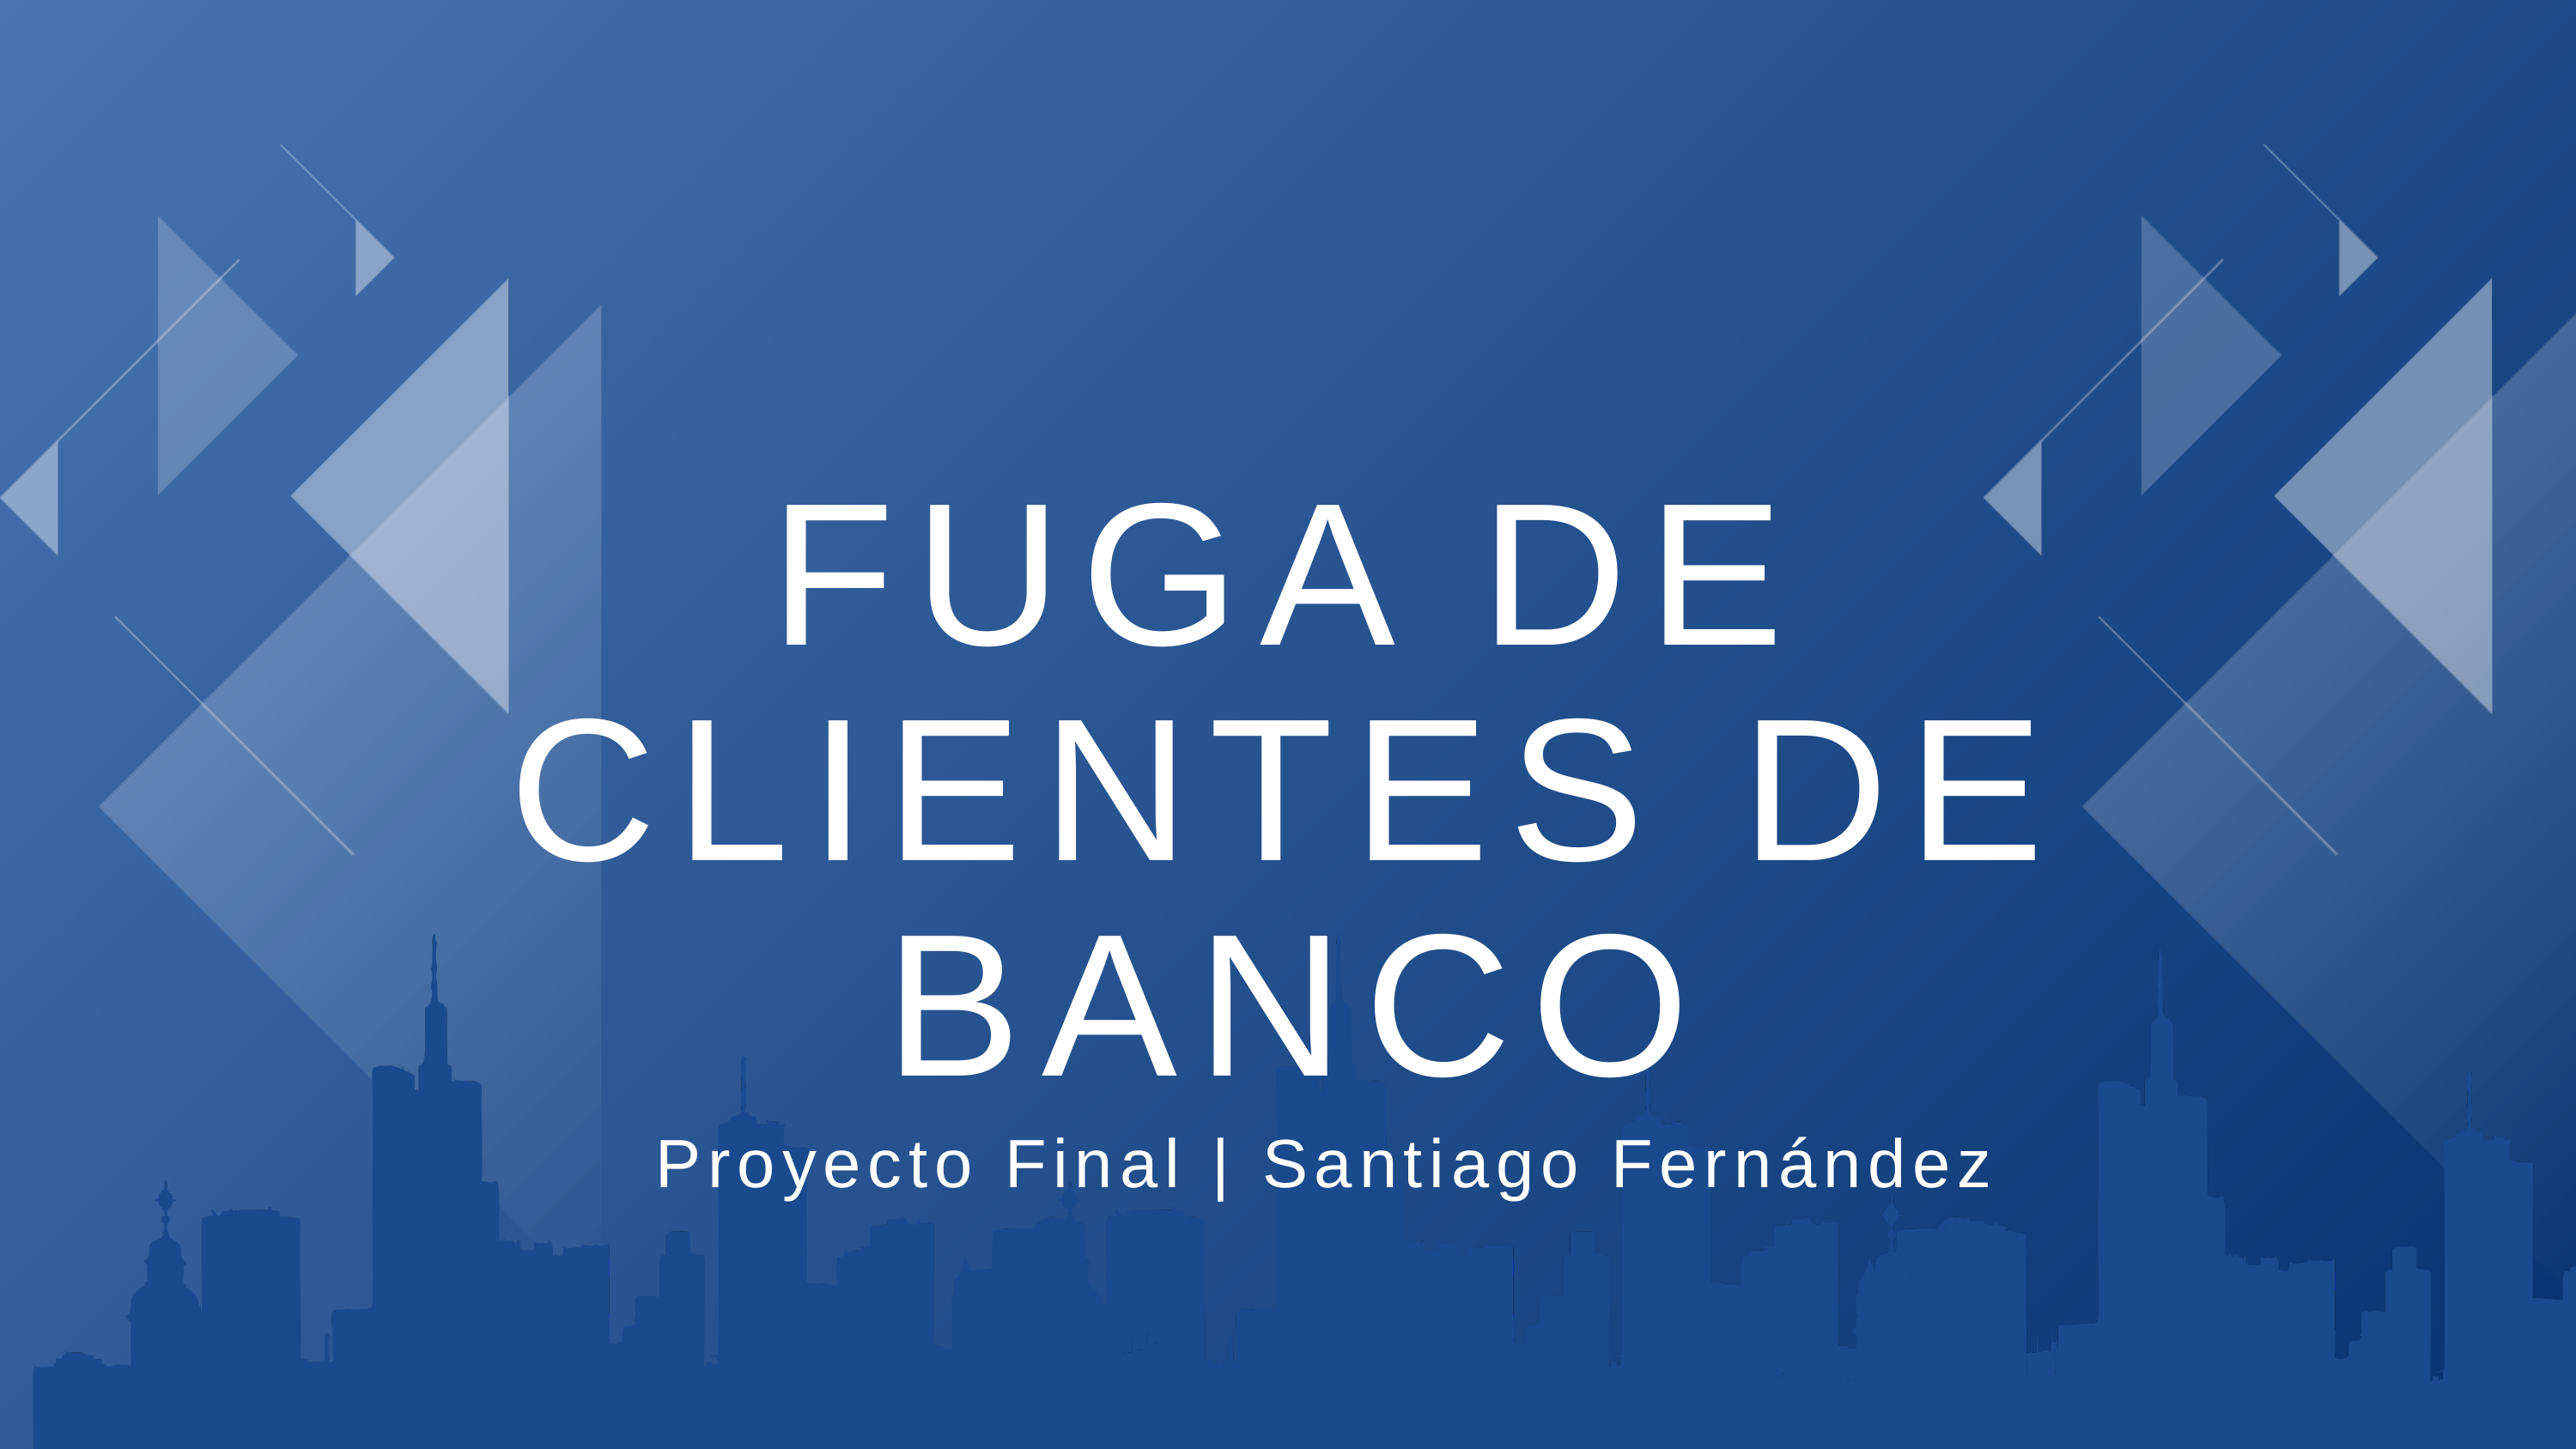

FUGA DE CLIENTES DE BANCO

Proyecto Final | Santiago Fernández